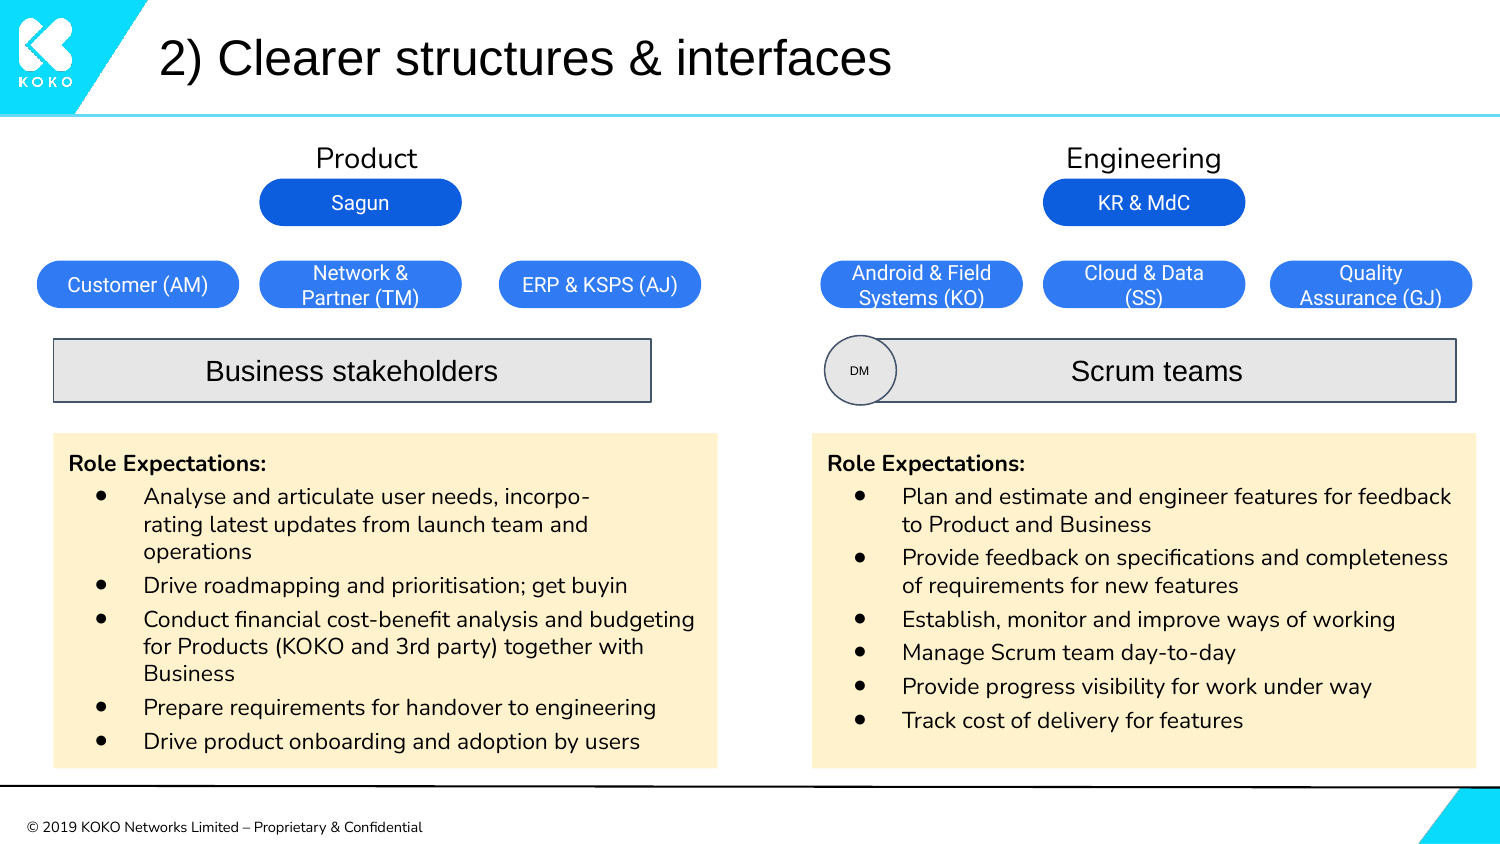

# 2) Clearer structures & interfaces
Product
Engineering
KR & MdC
Sagun
Customer (AM)
Network & Partner (TM)
ERP & KSPS (AJ)
Android & Field Systems (KO)
Cloud & Data (SS)
Quality Assurance (GJ)
DM
Business stakeholders
Scrum teams
Role Expectations:
Analyse and articulate user needs, incorpo-
rating latest updates from launch team and operations
Drive roadmapping and prioritisation; get buyin
Conduct financial cost-benefit analysis and budgeting for Products (KOKO and 3rd party) together with Business
Prepare requirements for handover to engineering
Drive product onboarding and adoption by users

Role Expectations:
Plan and estimate and engineer features for feedback to Product and Business
Provide feedback on specifications and completeness of requirements for new features
Establish, monitor and improve ways of working
Manage Scrum team day-to-day
Provide progress visibility for work under way
Track cost of delivery for features